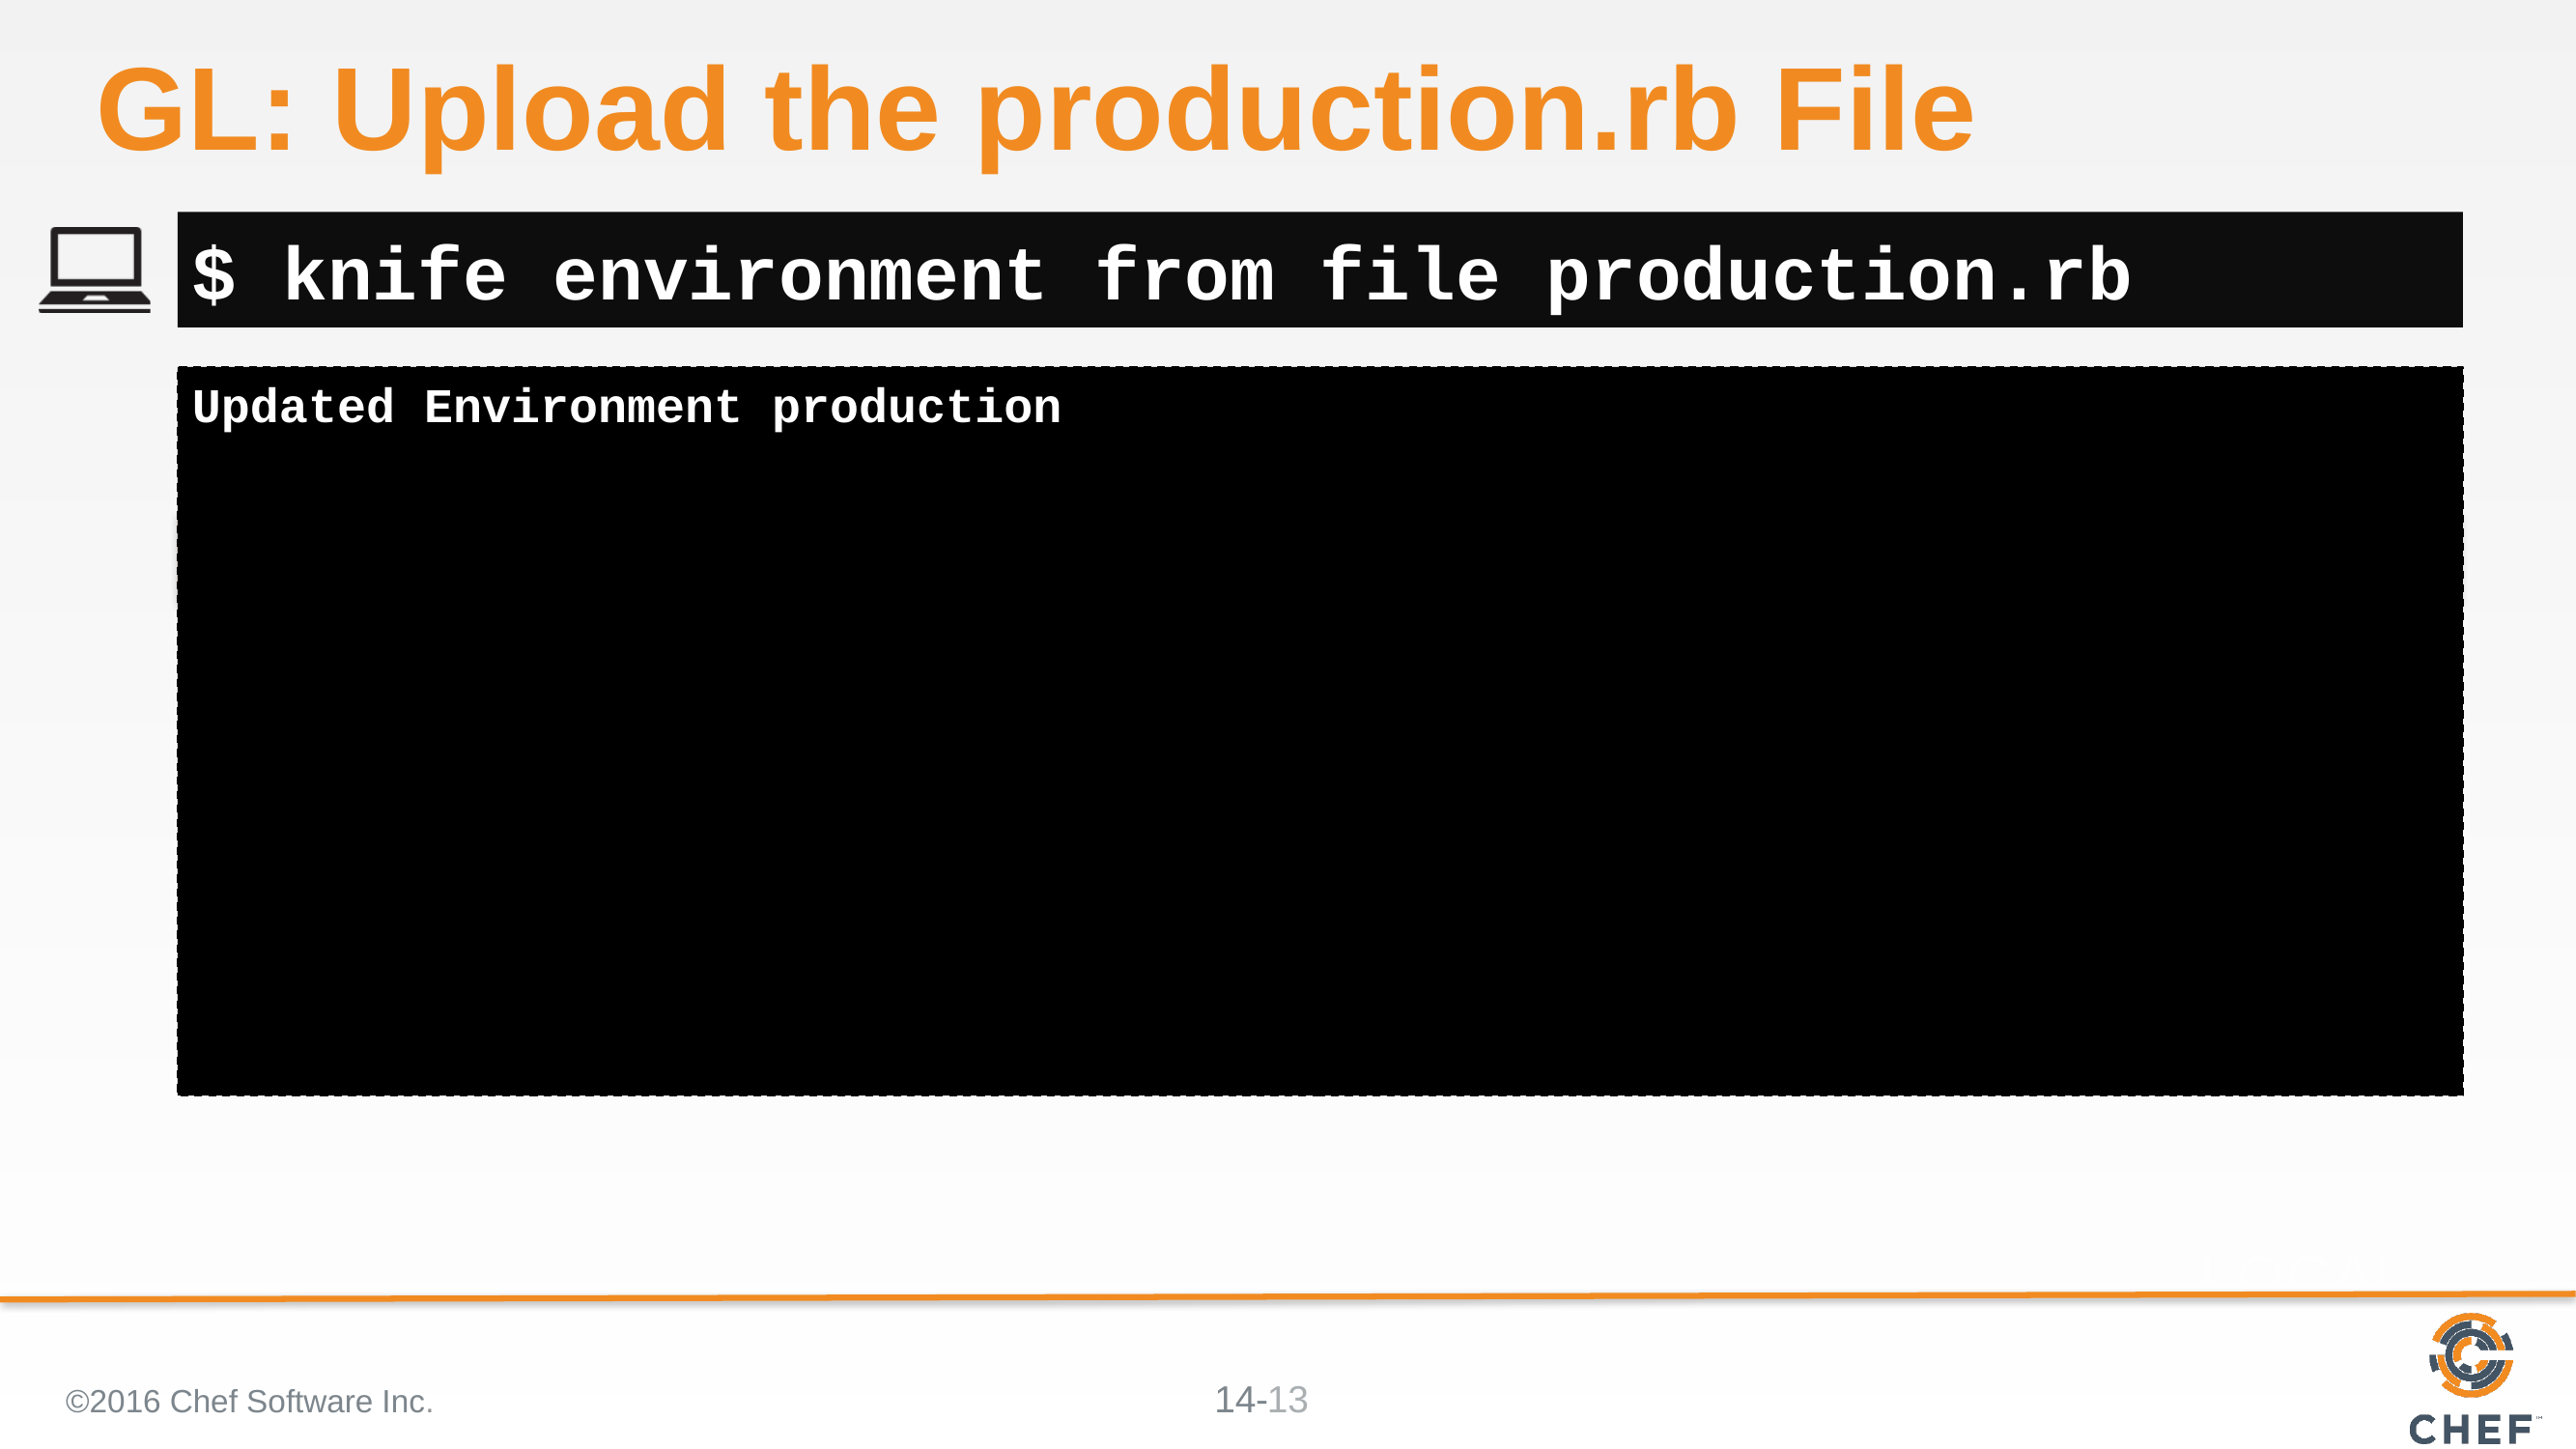

# GL: Upload the production.rb File
$ knife environment from file production.rb
Updated Environment production
©2016 Chef Software Inc.
13